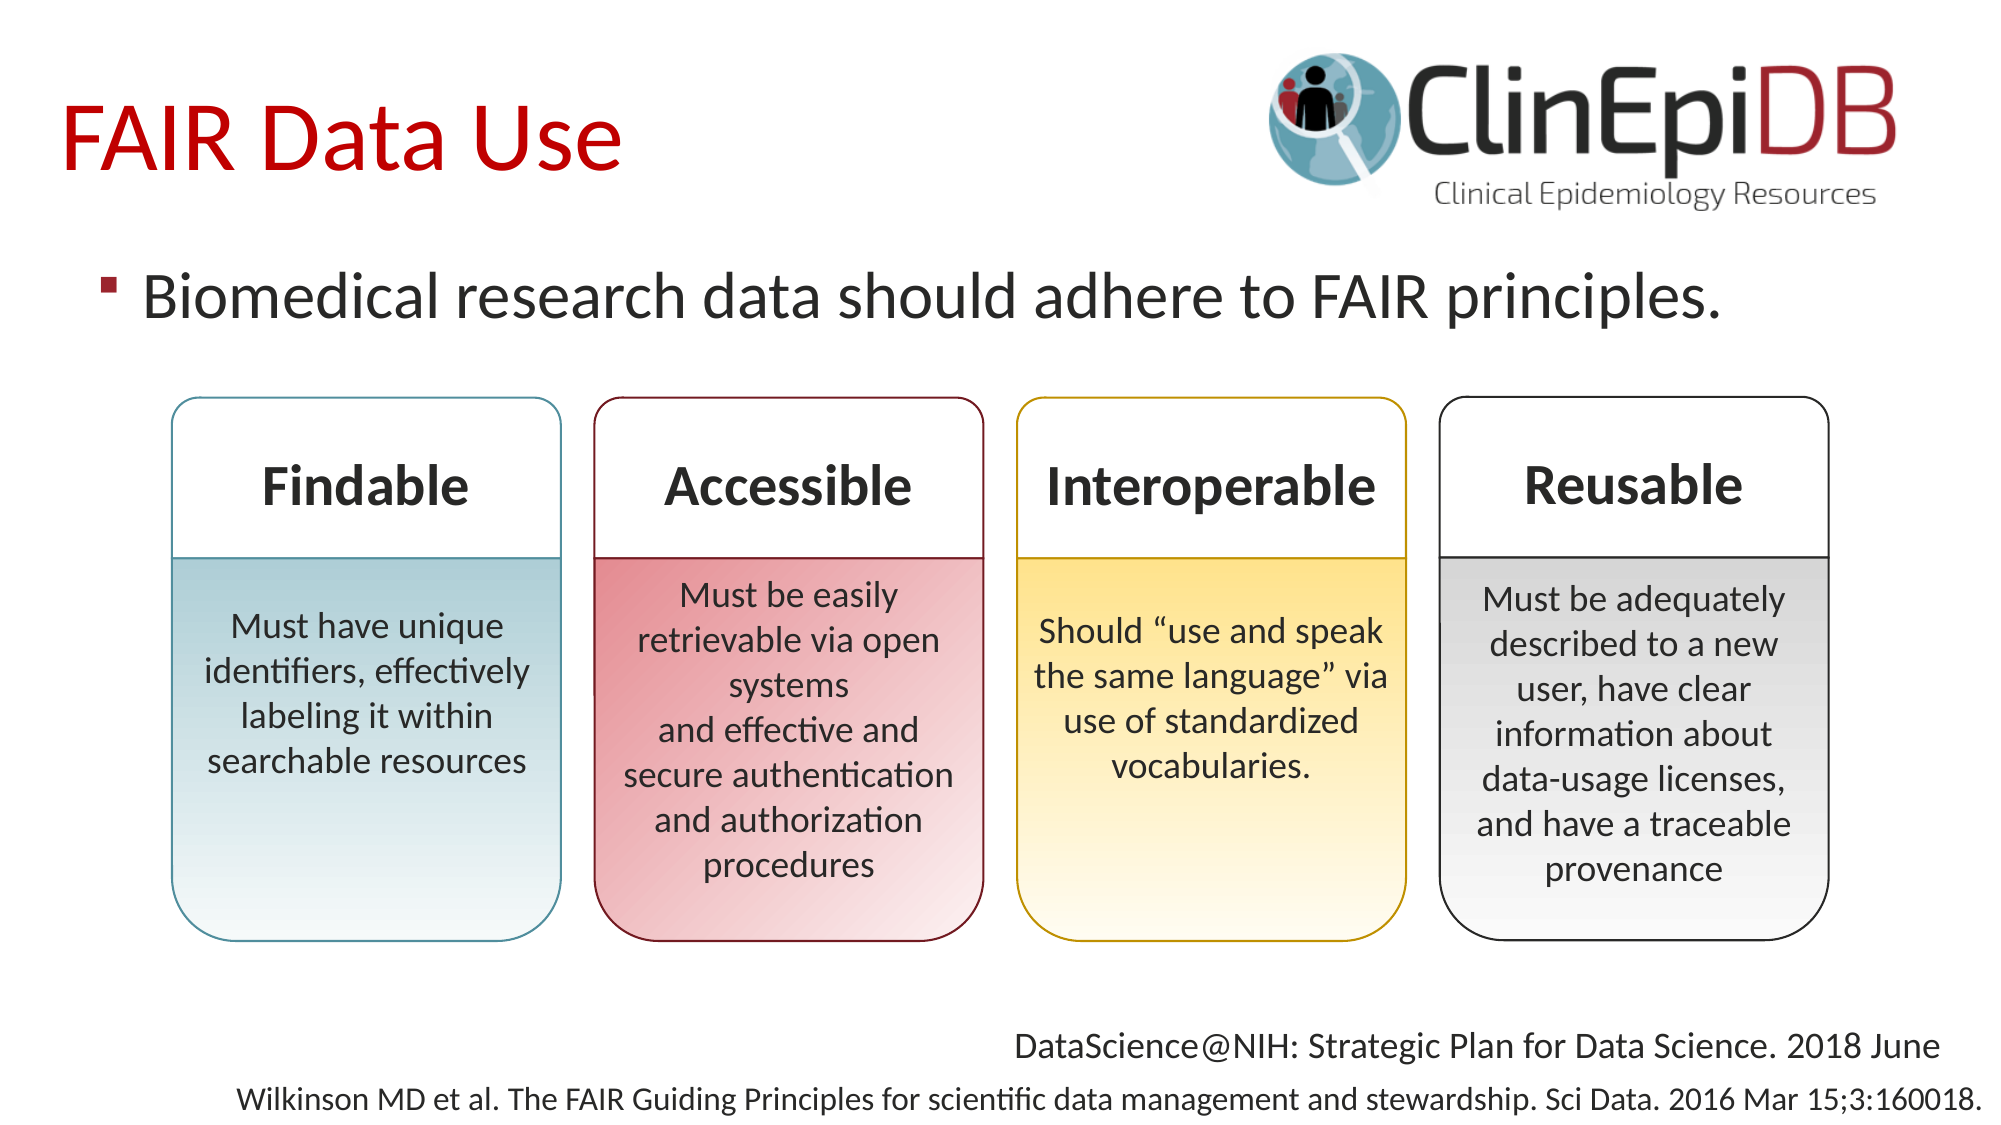

# FAIR Data Use
Biomedical research data should adhere to FAIR principles.
Reusable

Must be adequately described to a new user, have clear information about data-usage licenses, and have a traceable provenance
Findable

Must have unique identifiers, effectively labeling it within searchable resources
Accessible

Must be easily retrievable via open systems
and effective and secure authentication and authorization procedures
Interoperable

Should “use and speak the same language” via use of standardized vocabularies.
DataScience@NIH: Strategic Plan for Data Science. 2018 June
Wilkinson MD et al. The FAIR Guiding Principles for scientific data management and stewardship. Sci Data. 2016 Mar 15;3:160018.